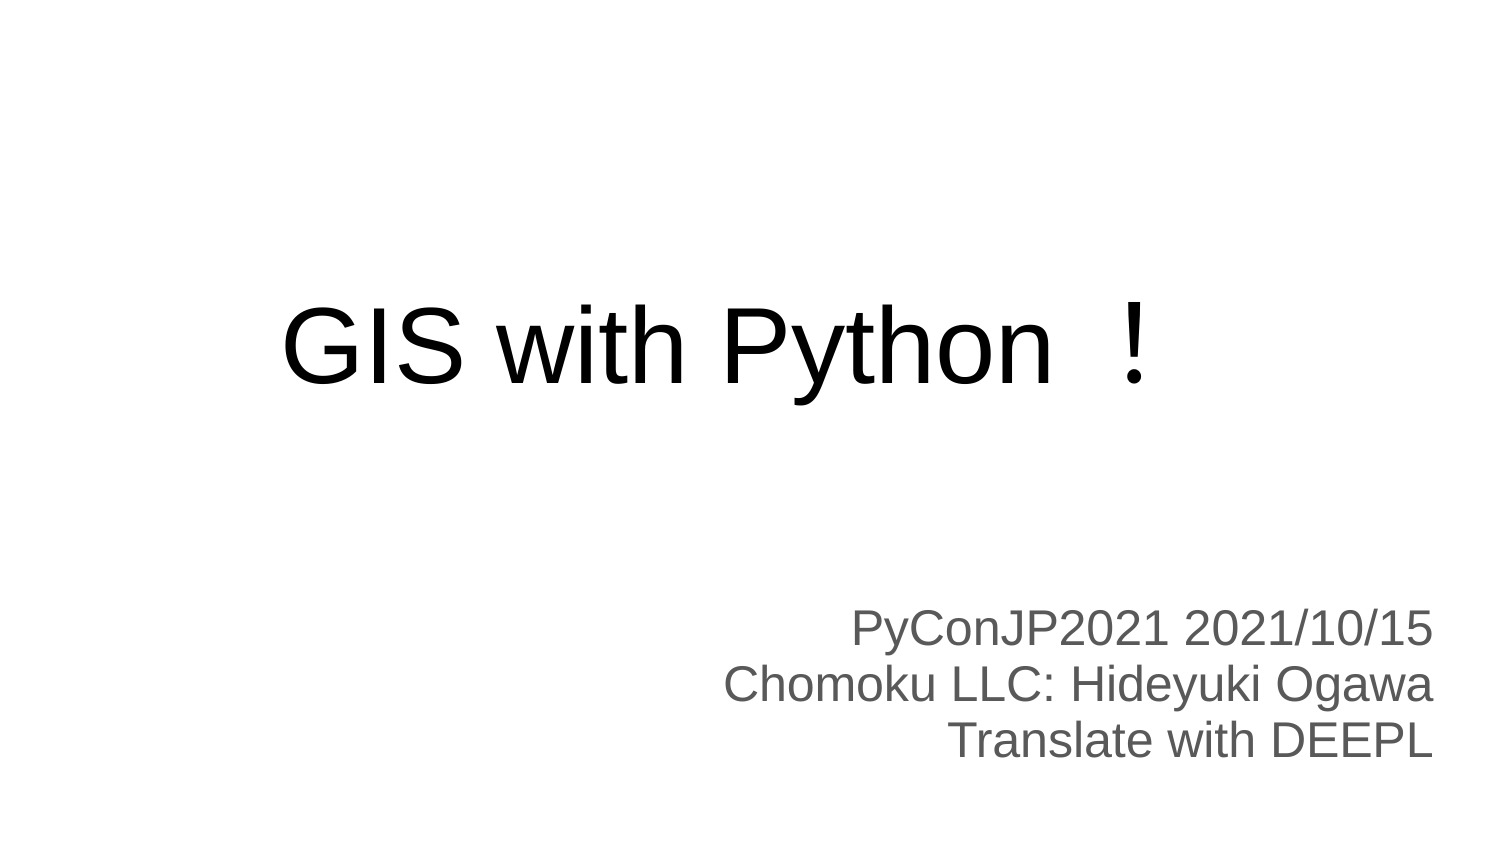

# GIS with Python！
PyConJP2021 2021/10/15
Chomoku LLC: Hideyuki Ogawa
Translate with DEEPL